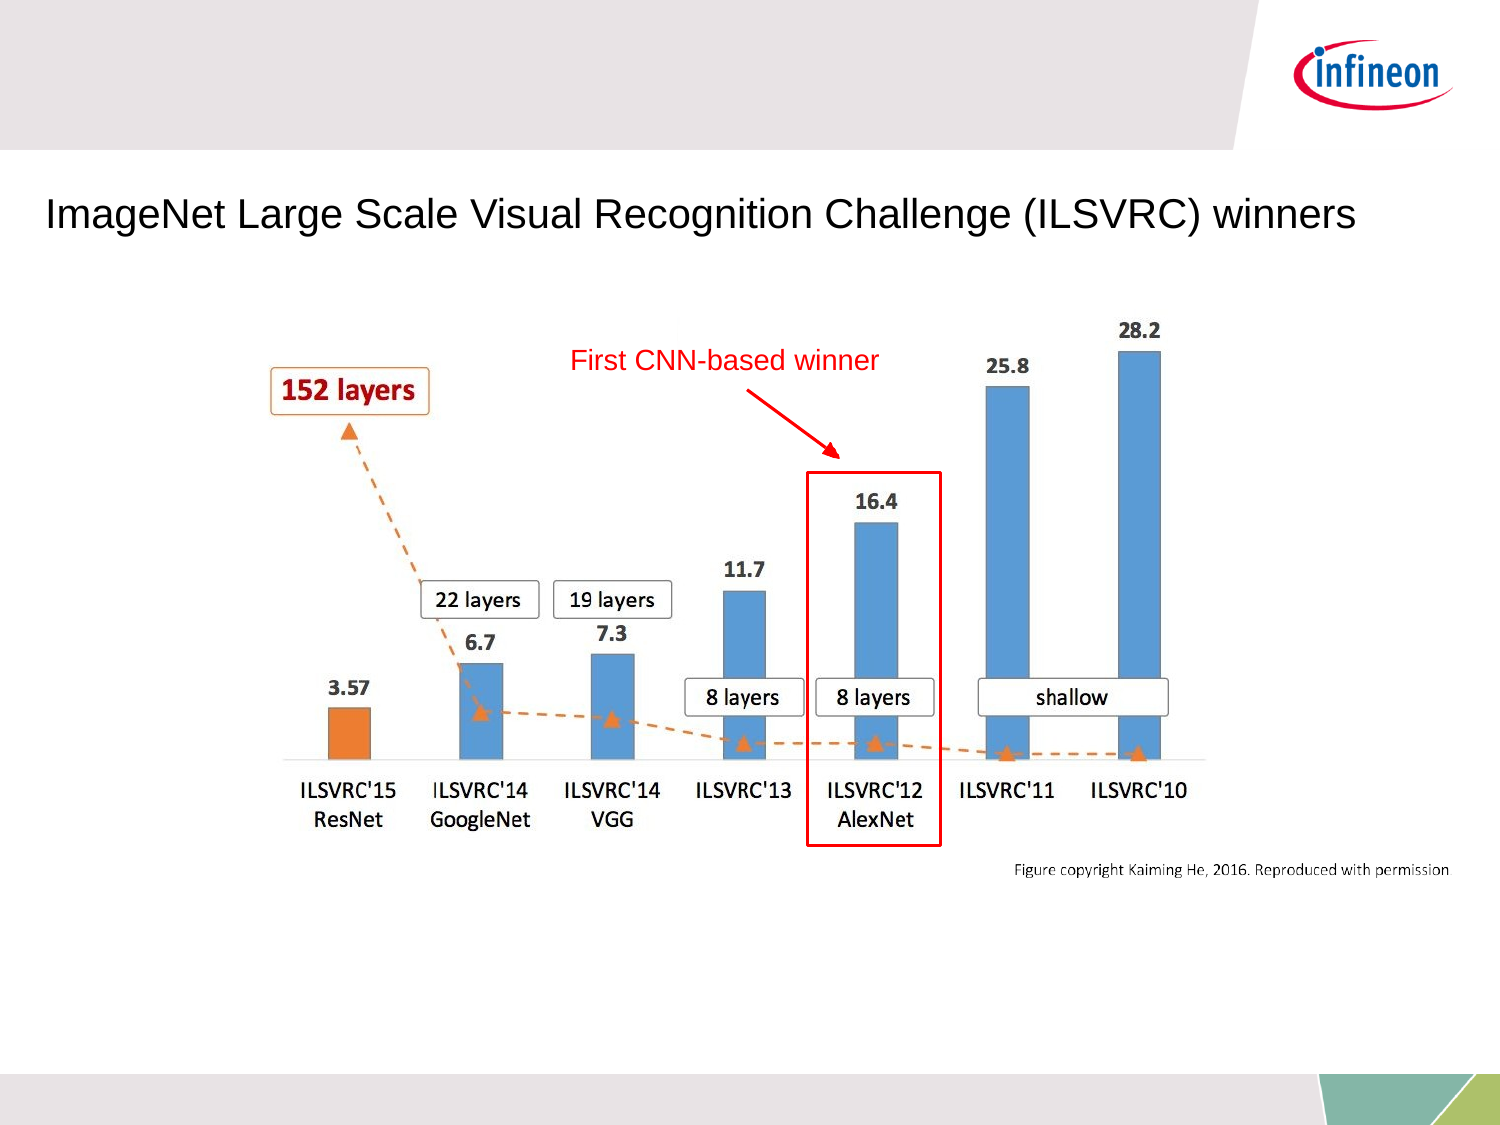

ImageNet Large Scale Visual Recognition Challenge (ILSVRC) winners

First CNN-based winner

Fei-Fei Li & Justin Johnson & Serena Yeung	Lecture 9 -	May 2, 2017
Lecture 9 - 75
May 2, 2017